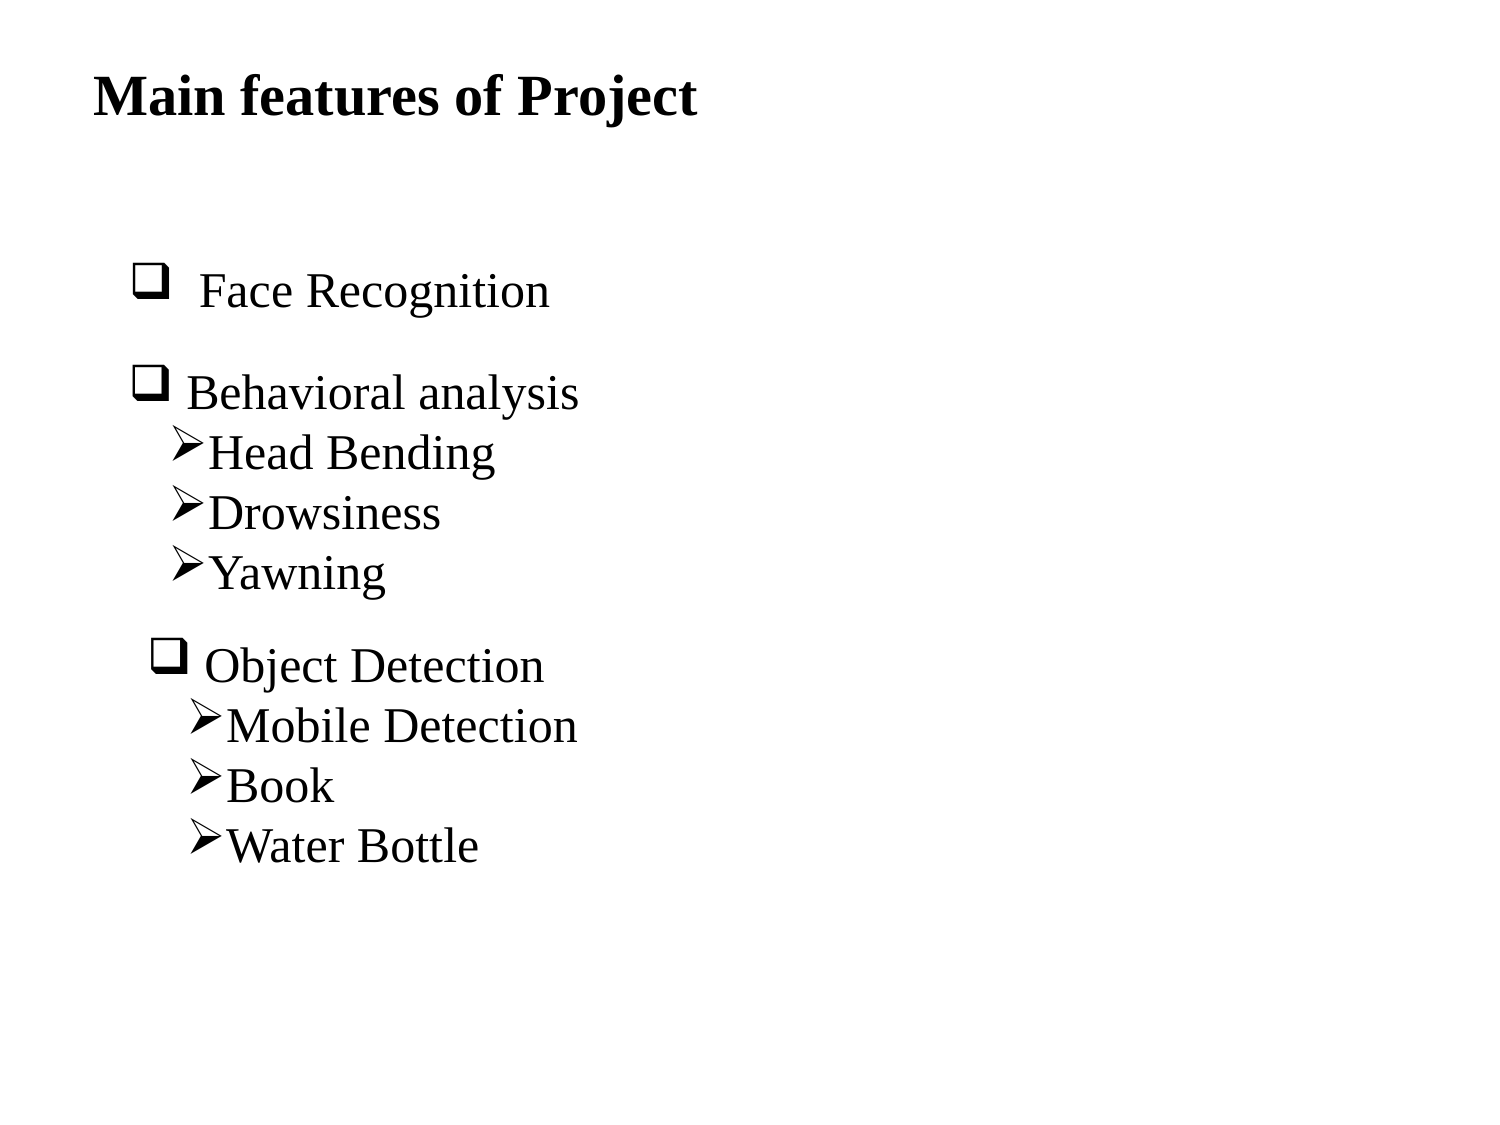

Main features of Project
  Face Recognition

 Behavioral analysis
Head Bending
Drowsiness
Yawning

 Object Detection
Mobile Detection
Book
Water Bottle